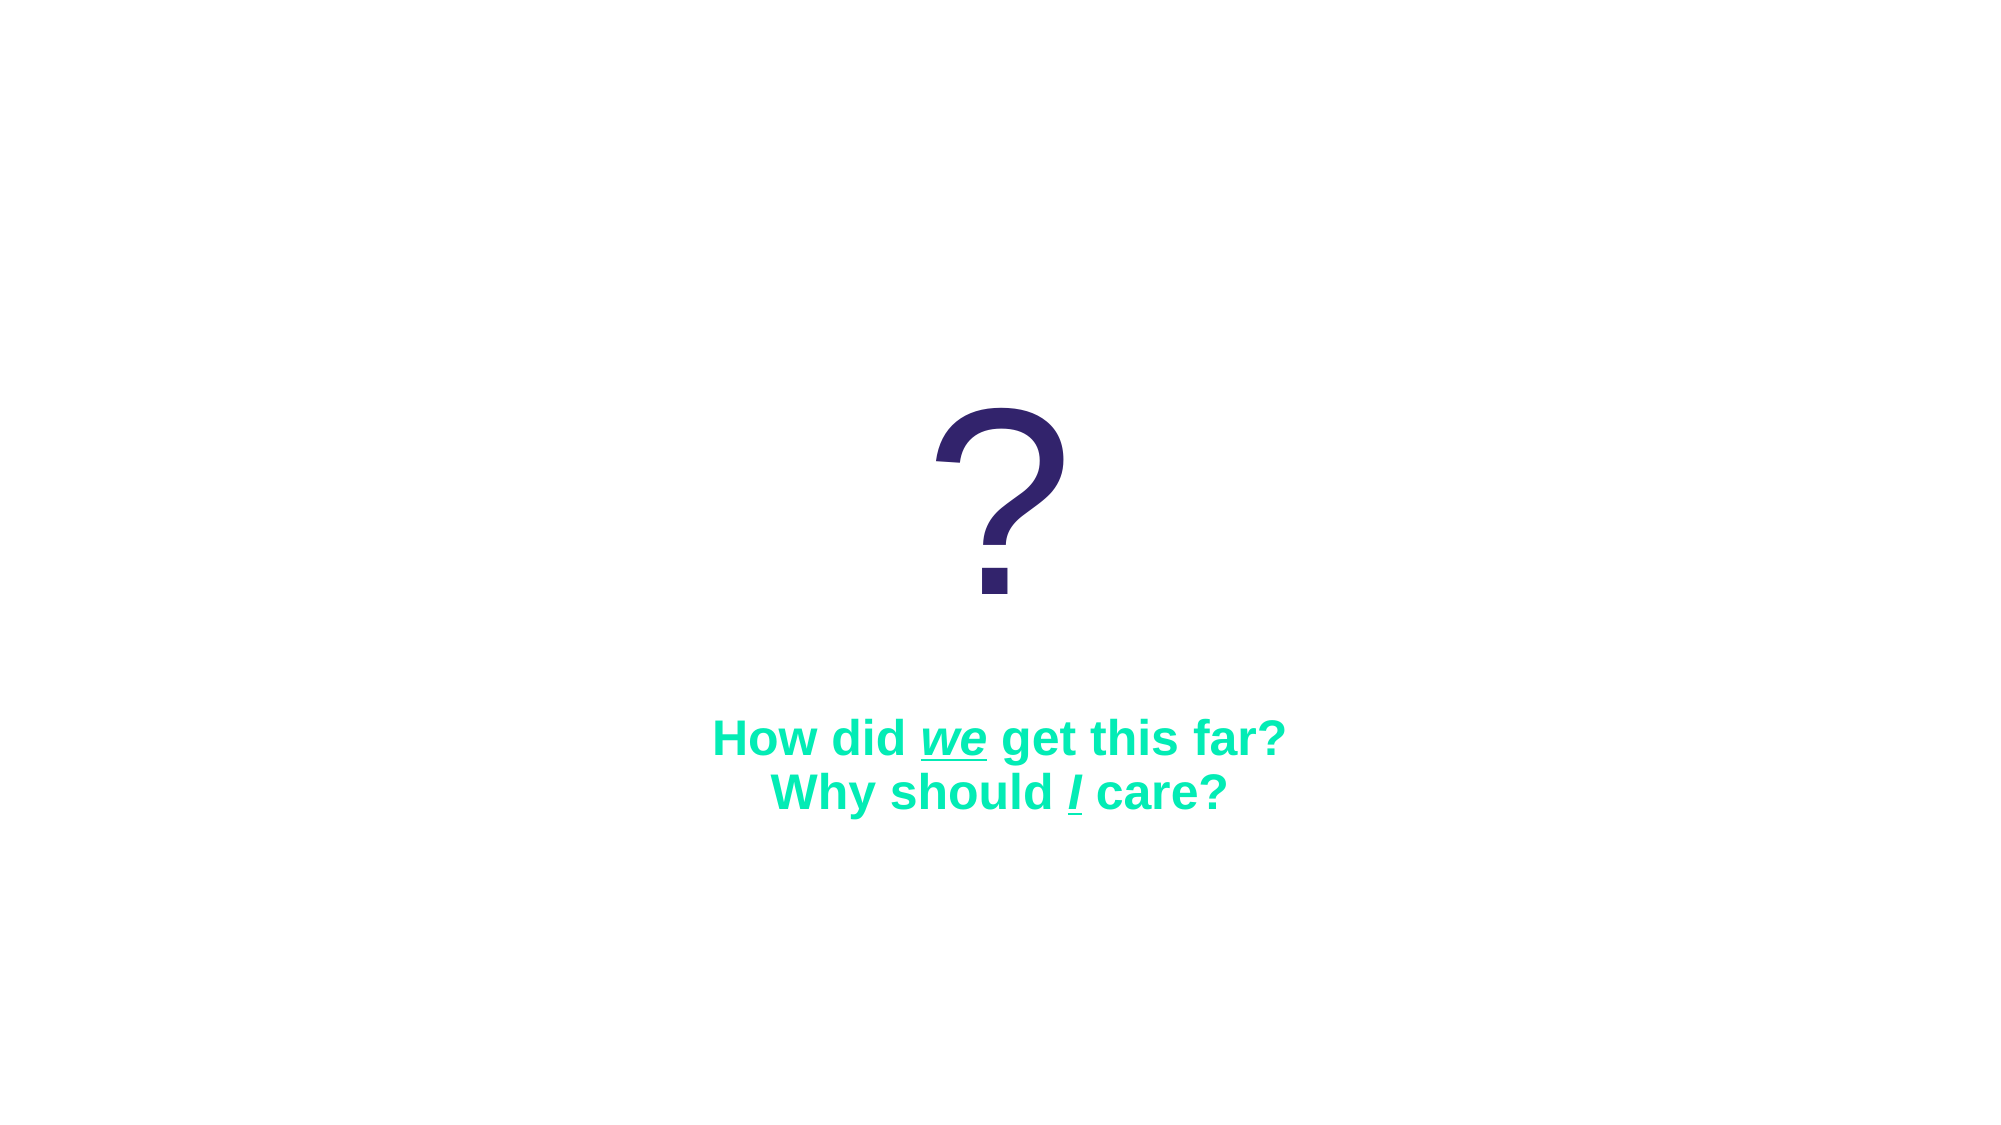

?
# How did we get this far?
Why should I care?